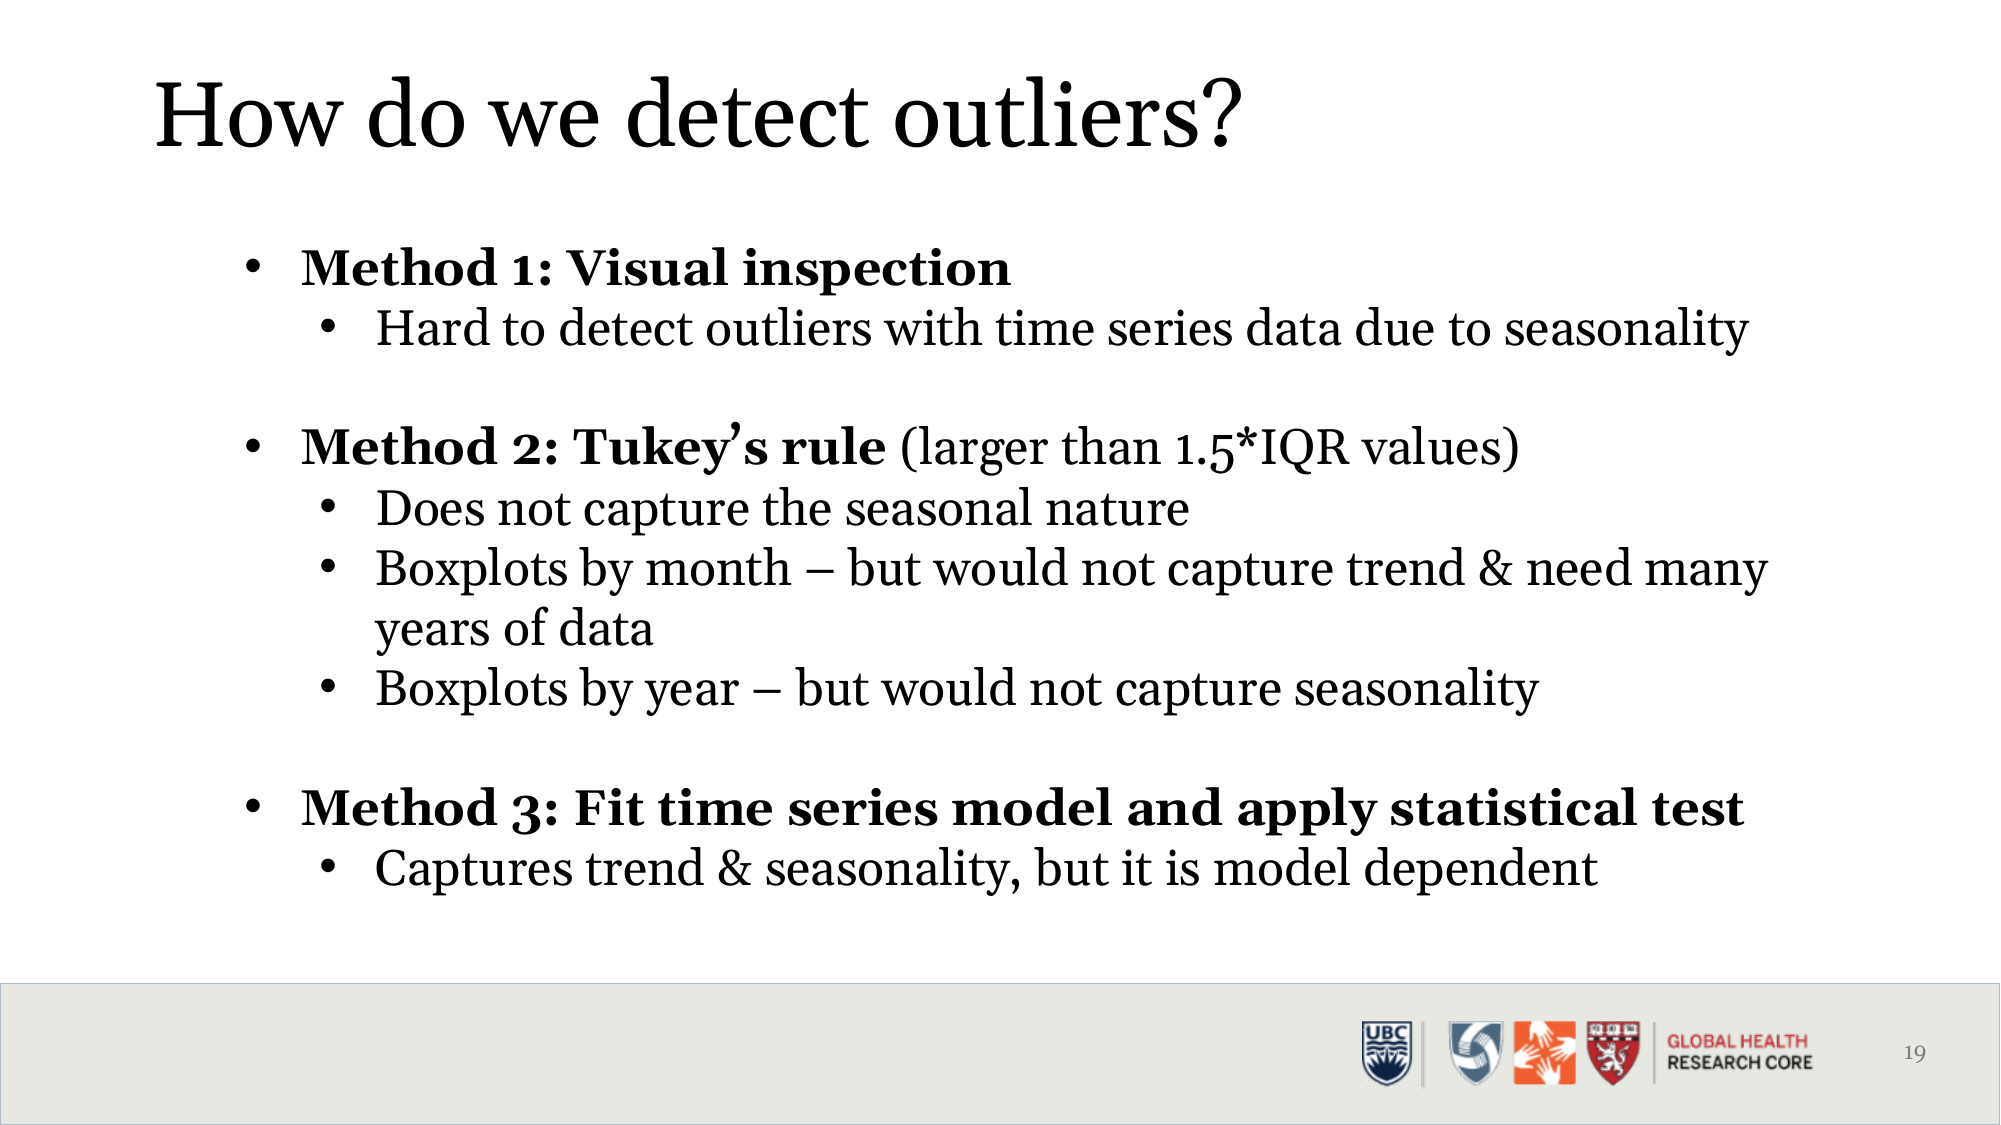

How do we detect outliers?
Method 1: Visual inspection
Hard to detect outliers with time series data due to seasonality
Method 2: Tukey’s rule (larger than 1.5*IQR values)
Does not capture the seasonal nature
Boxplots by month – but would not capture trend & need many years of data
Boxplots by year – but would not capture seasonality
Method 3: Fit time series model and apply statistical test
Captures trend & seasonality, but it is model dependent